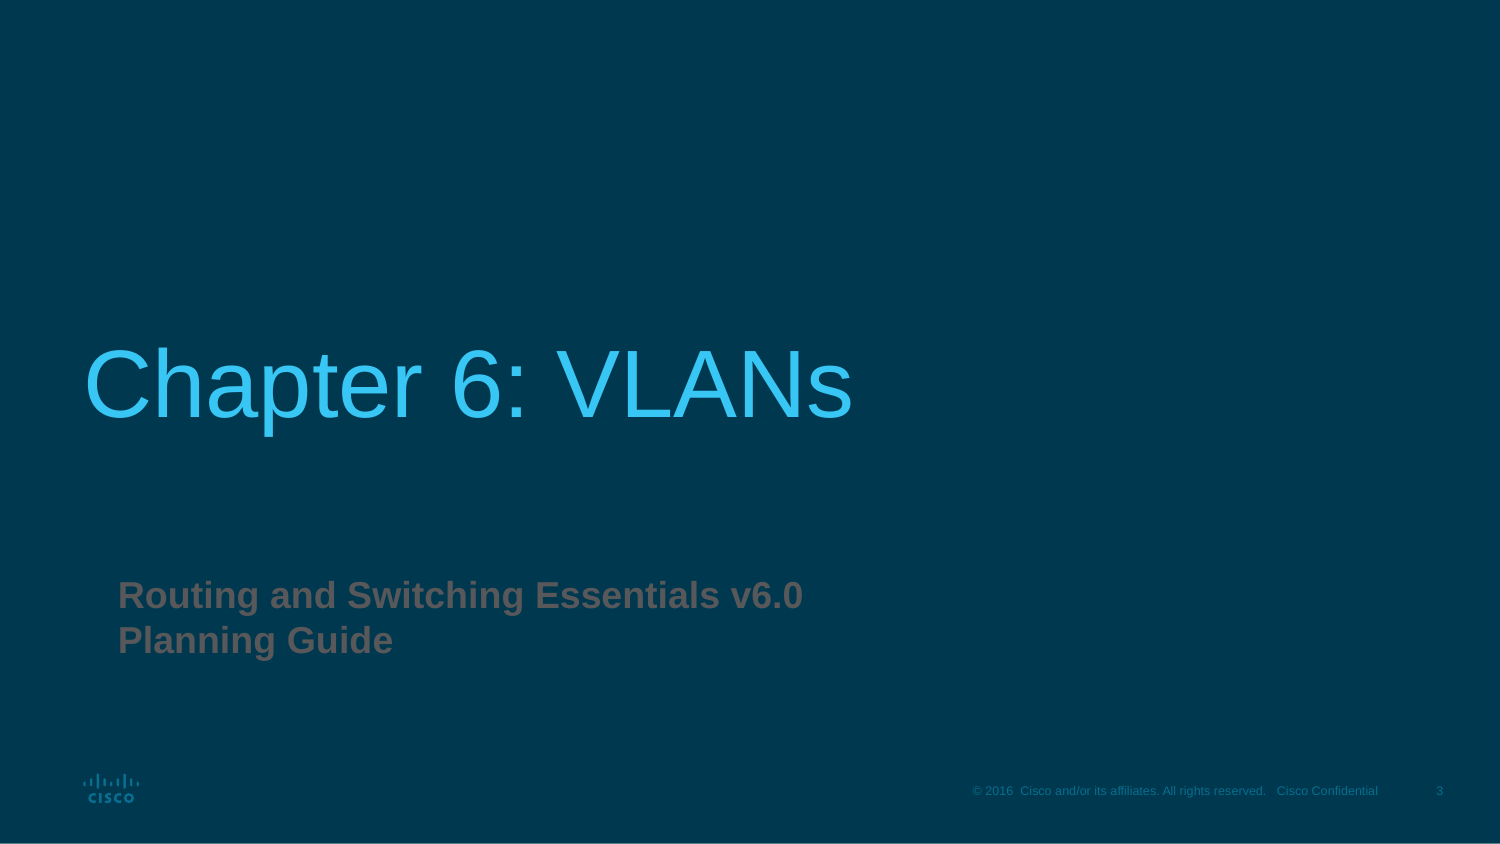

# Chapter 6: VLANs
Routing and Switching Essentials v6.0 Planning Guide